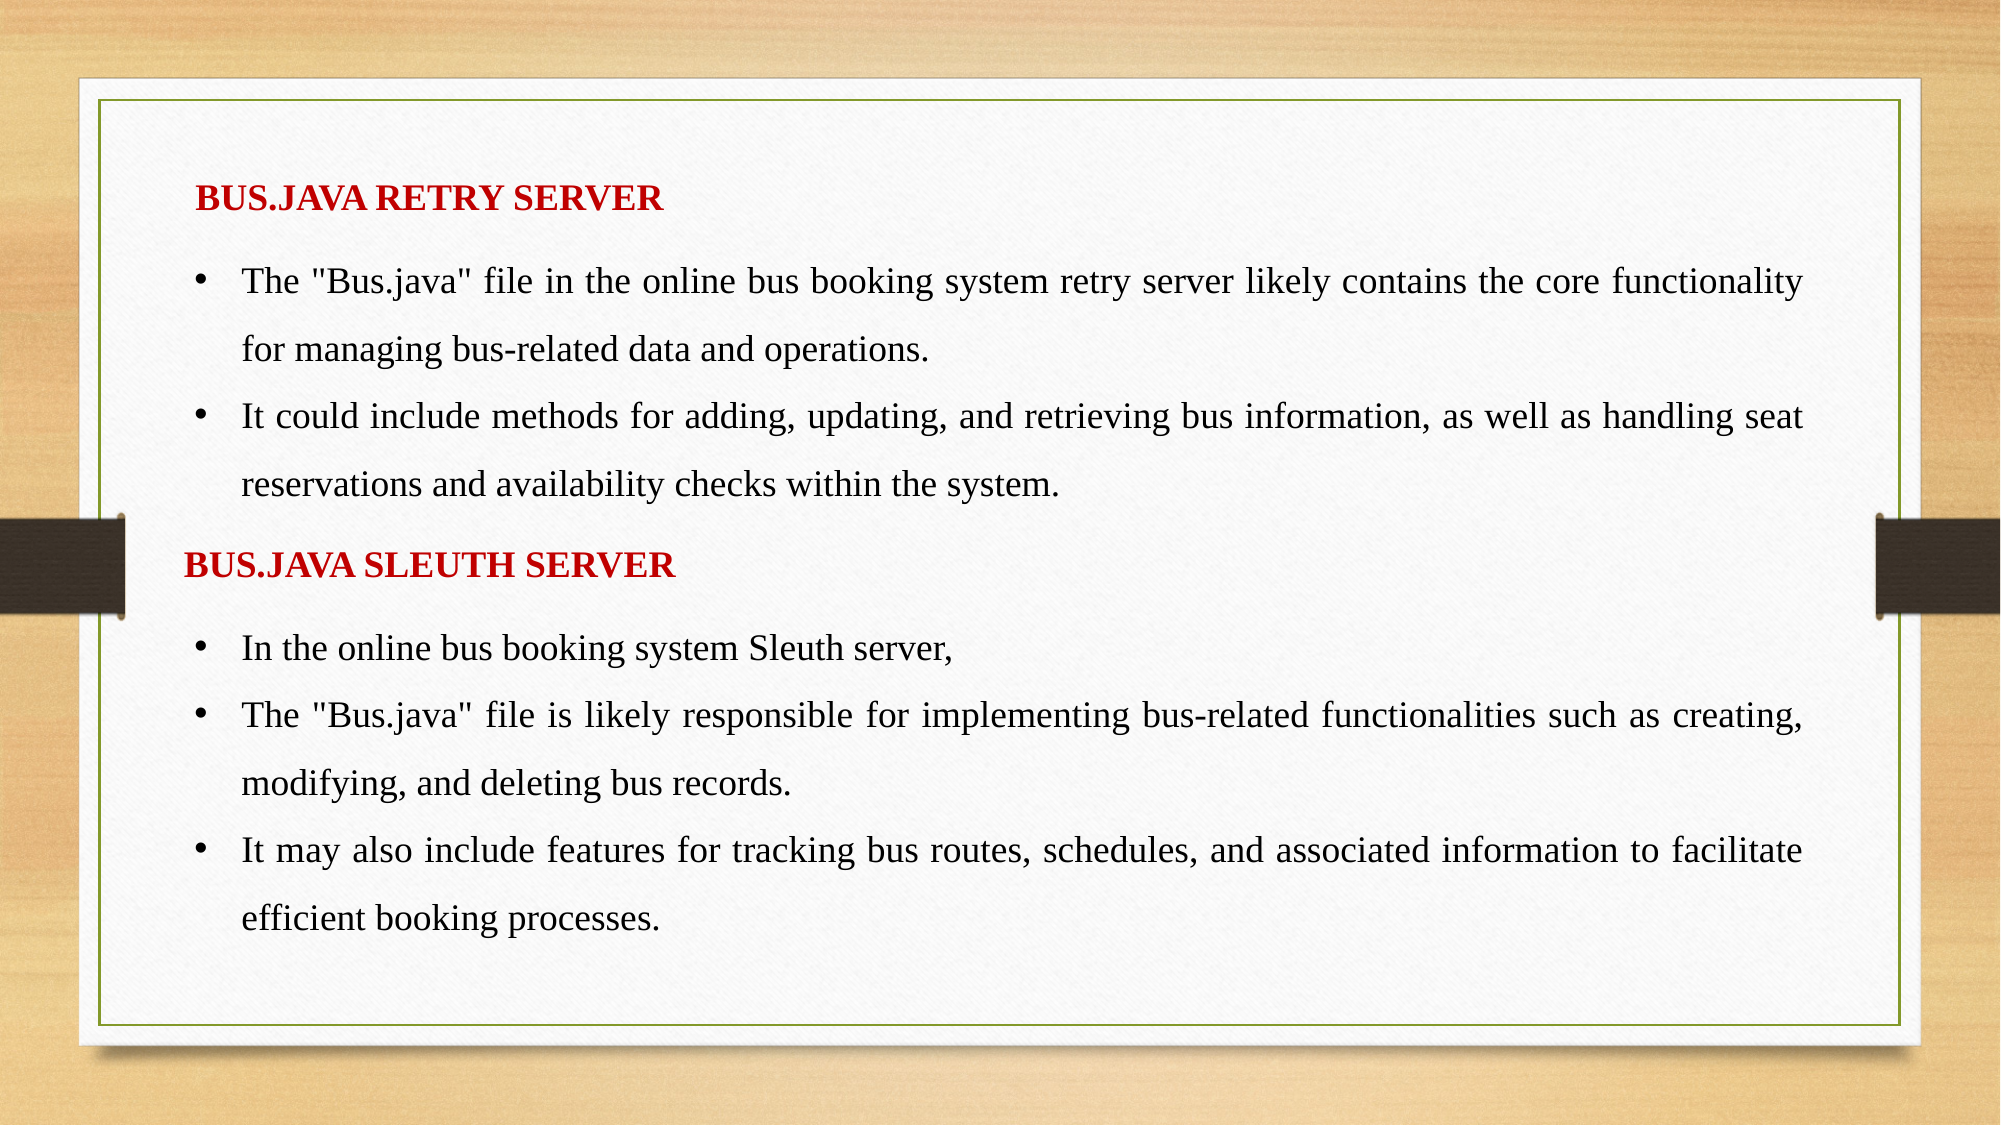

BUS.JAVA RETRY SERVER
The "Bus.java" file in the online bus booking system retry server likely contains the core functionality for managing bus-related data and operations.
It could include methods for adding, updating, and retrieving bus information, as well as handling seat reservations and availability checks within the system.
BUS.JAVA SLEUTH SERVER
In the online bus booking system Sleuth server,
The "Bus.java" file is likely responsible for implementing bus-related functionalities such as creating, modifying, and deleting bus records.
It may also include features for tracking bus routes, schedules, and associated information to facilitate efficient booking processes.